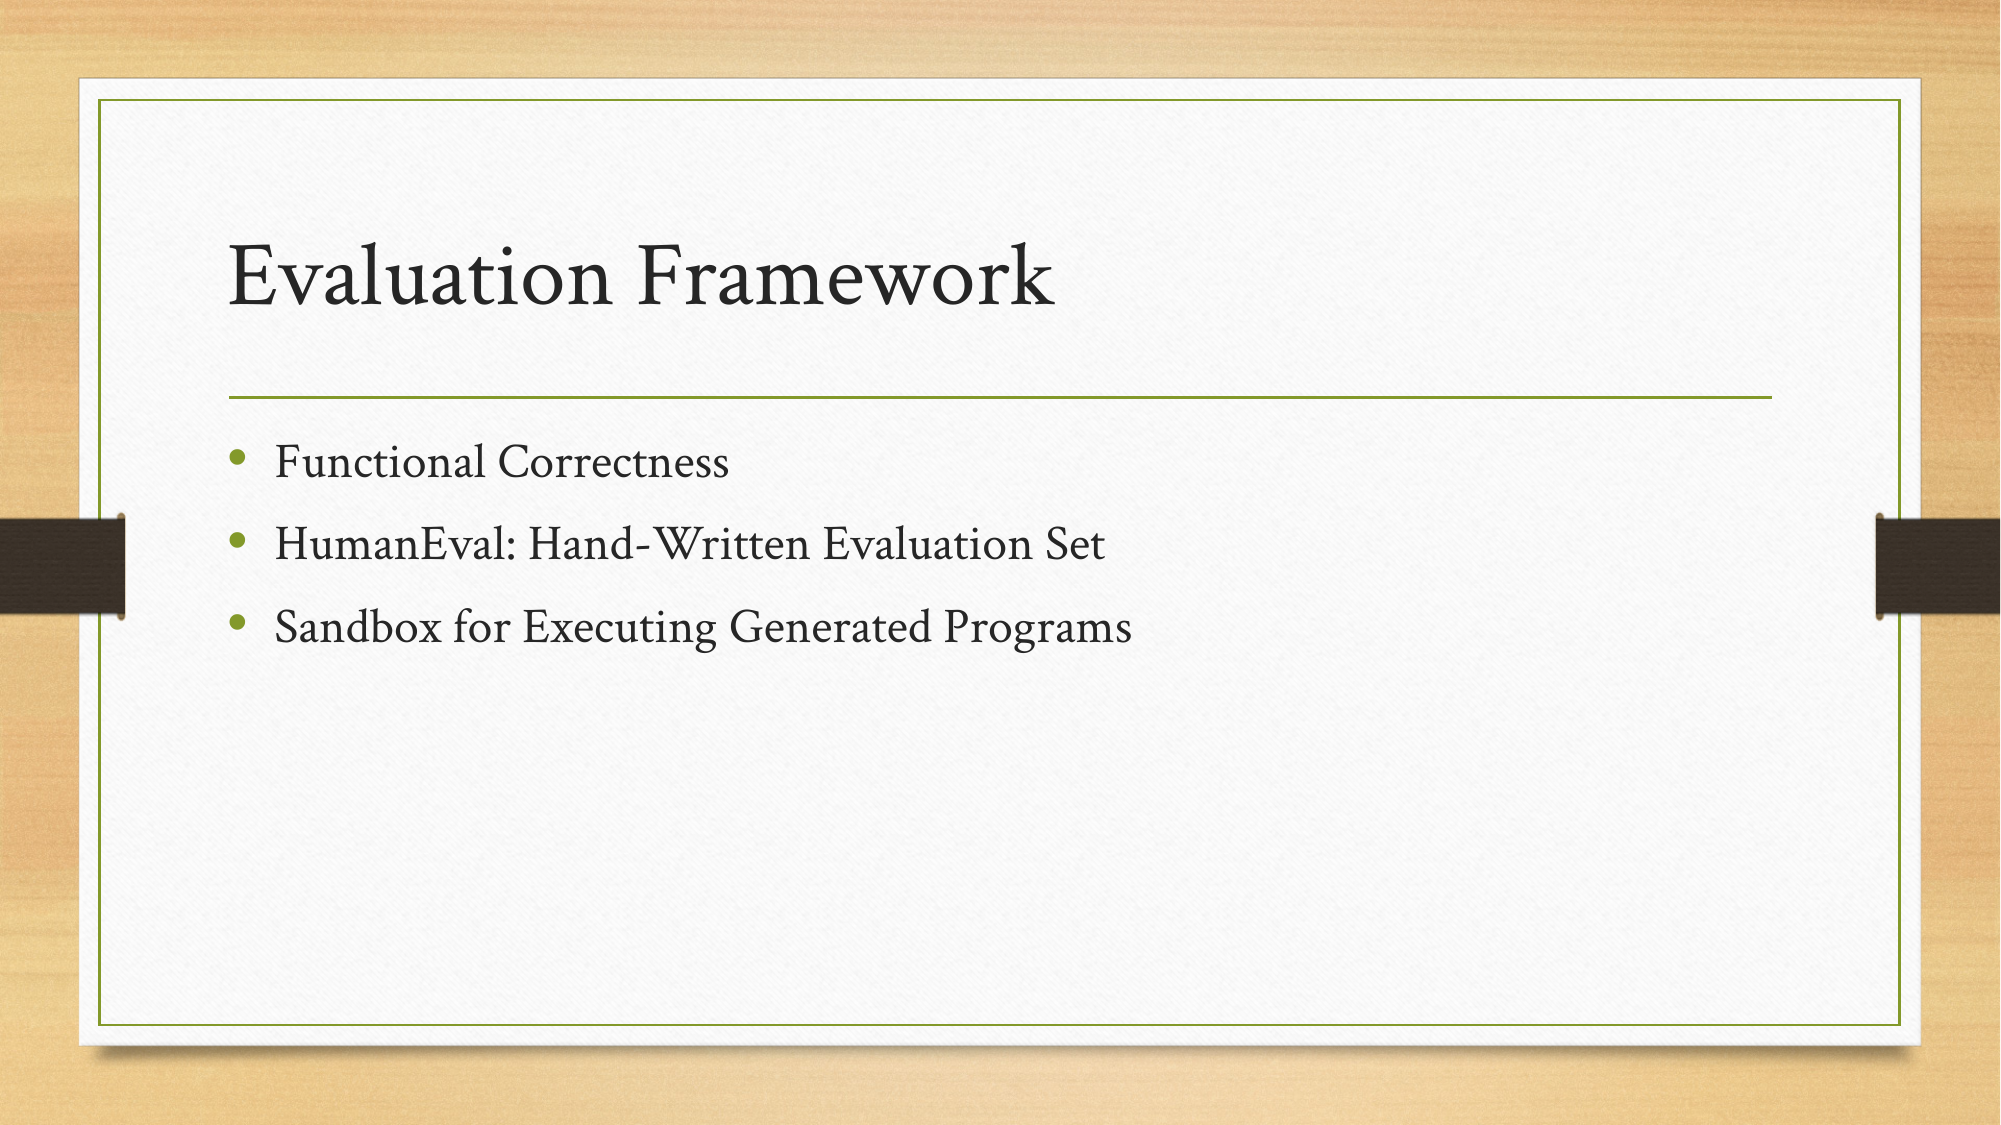

# Evaluation Framework
Functional Correctness
HumanEval: Hand-Written Evaluation Set
Sandbox for Executing Generated Programs